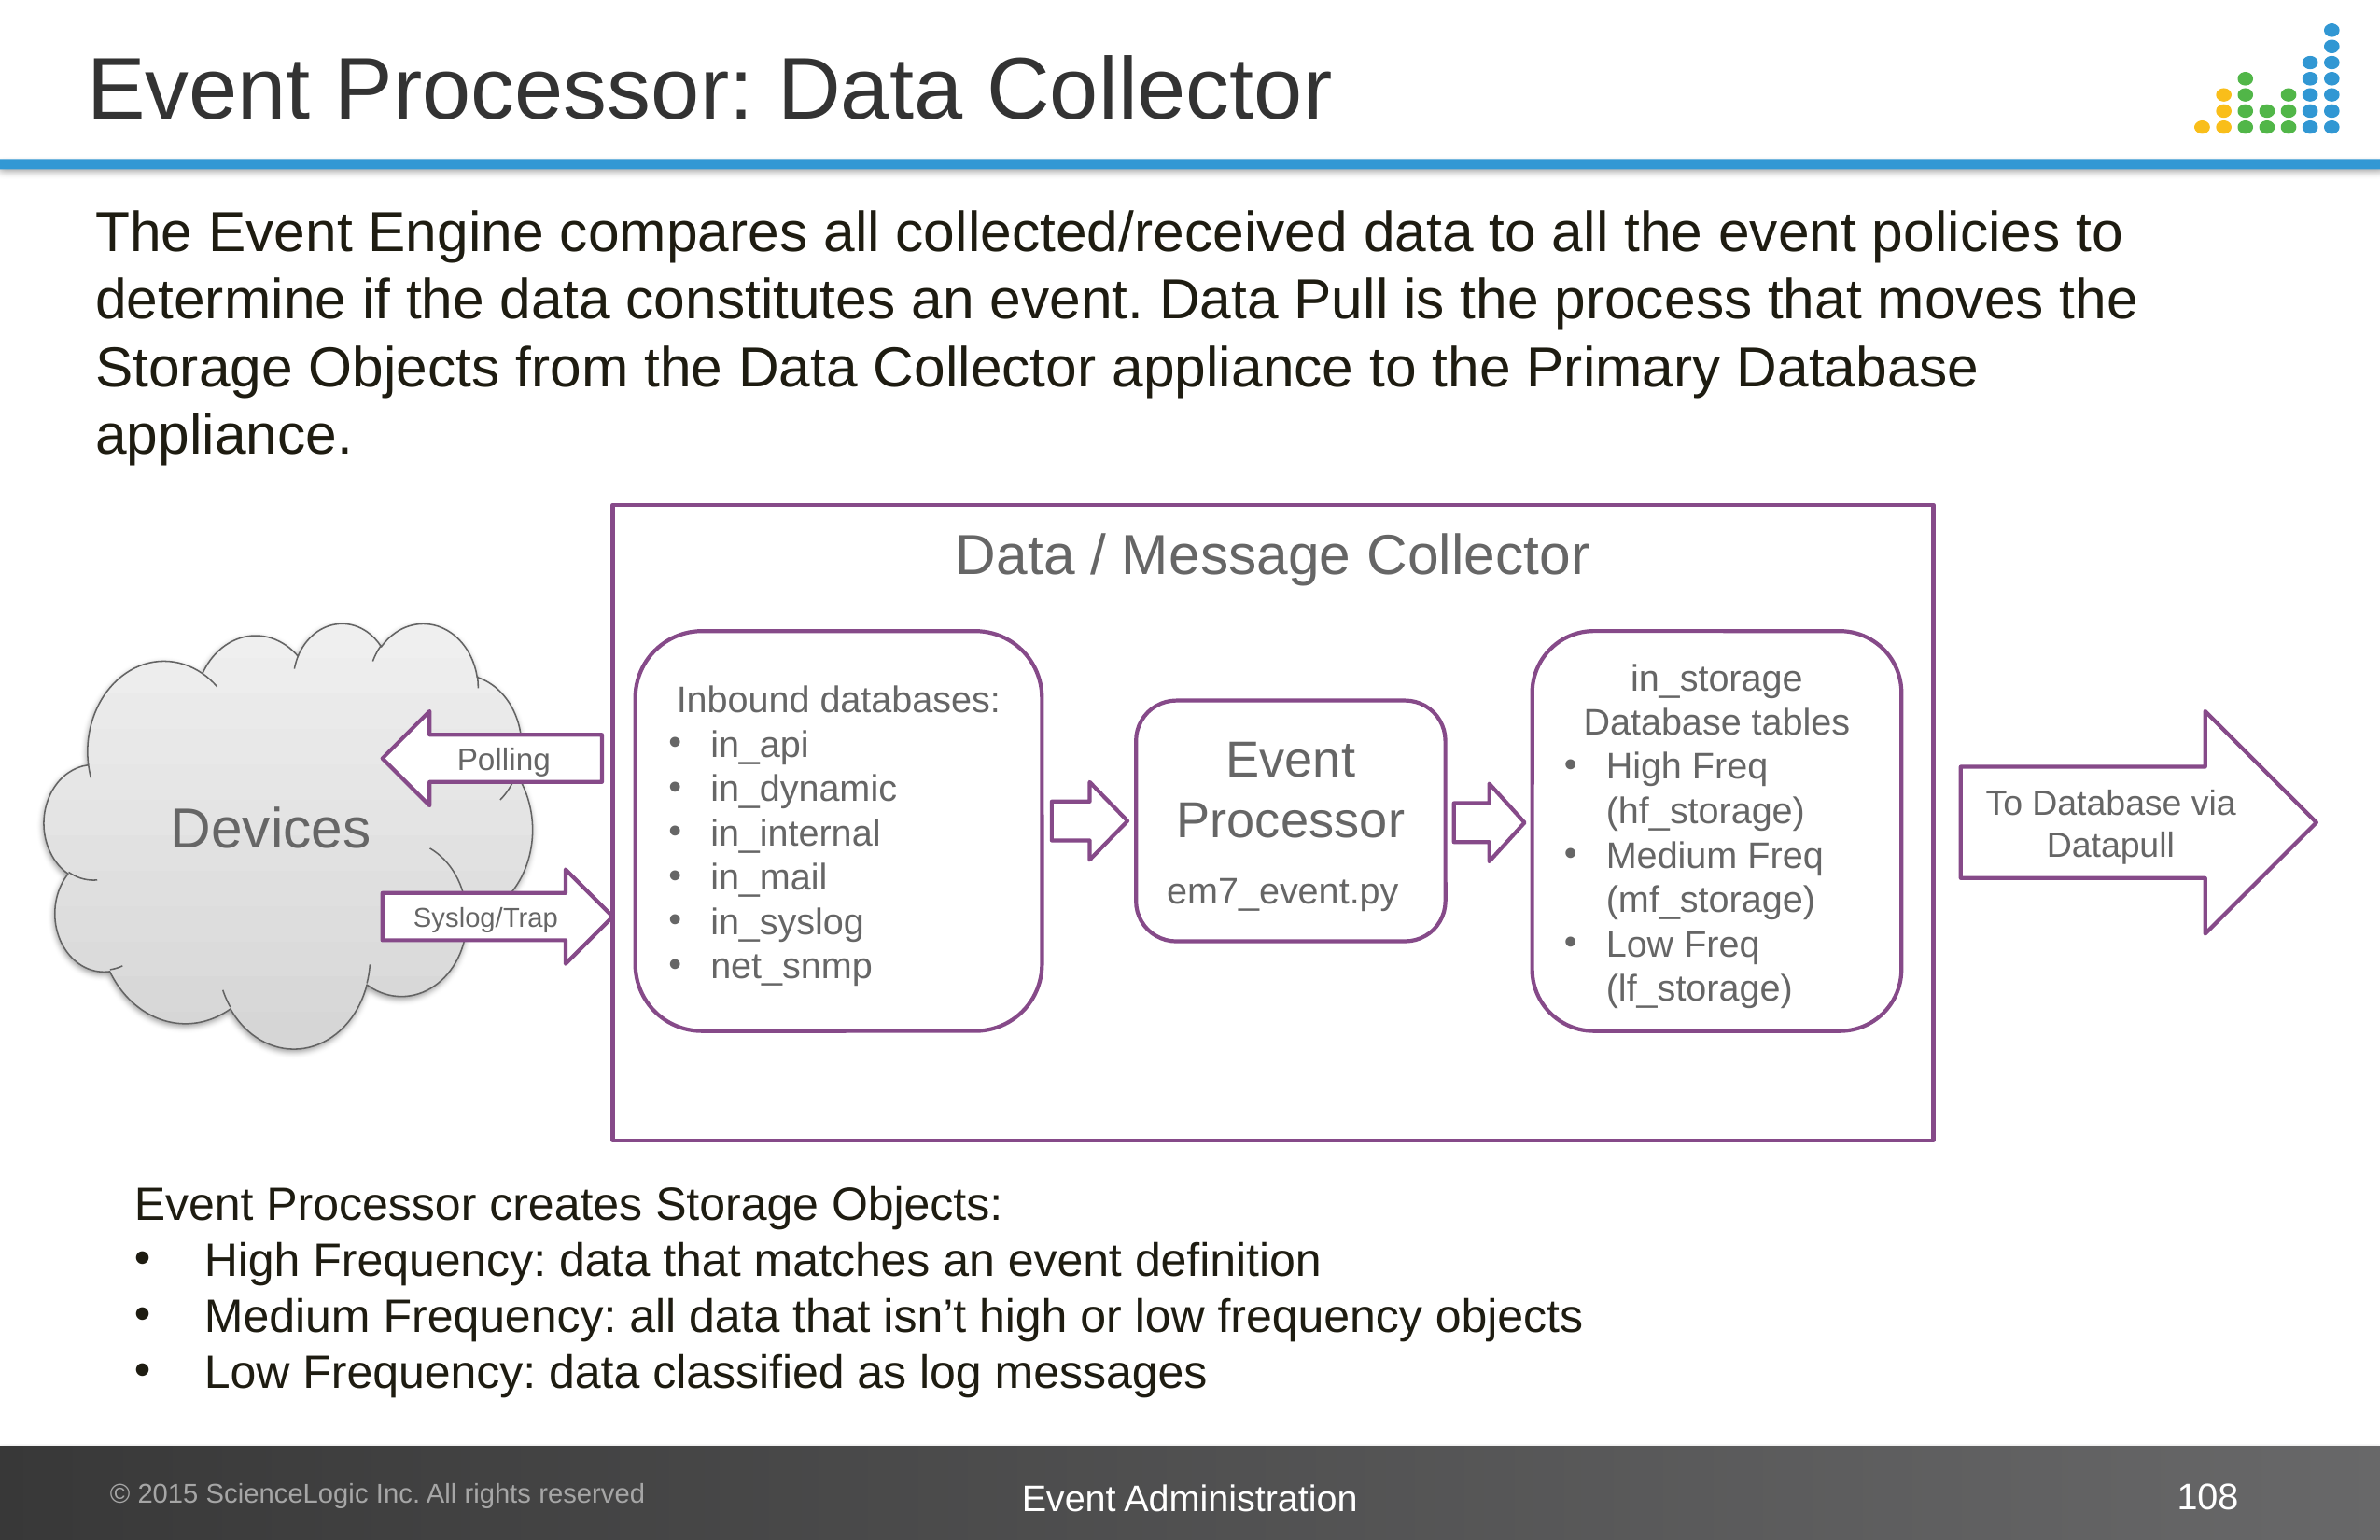

# Event Processor: Data Collector
The Event Engine compares all collected/received data to all the event policies to determine if the data constitutes an event. Data Pull is the process that moves the Storage Objects from the Data Collector appliance to the Primary Database appliance.
Data / Message Collector

Inbound databases:
in_api
in_dynamic
in_internal
in_mail
in_syslog
net_snmp
in_storage Database tables
High Freq (hf_storage)
Medium Freq (mf_storage)
Low Freq (lf_storage)
Event Processor
em7_event.py

Devices
Polling
To Database via Datapull
Syslog/Trap
Event Processor creates Storage Objects:
High Frequency: data that matches an event definition
Medium Frequency: all data that isn’t high or low frequency objects
Low Frequency: data classified as log messages
Event Administration
108